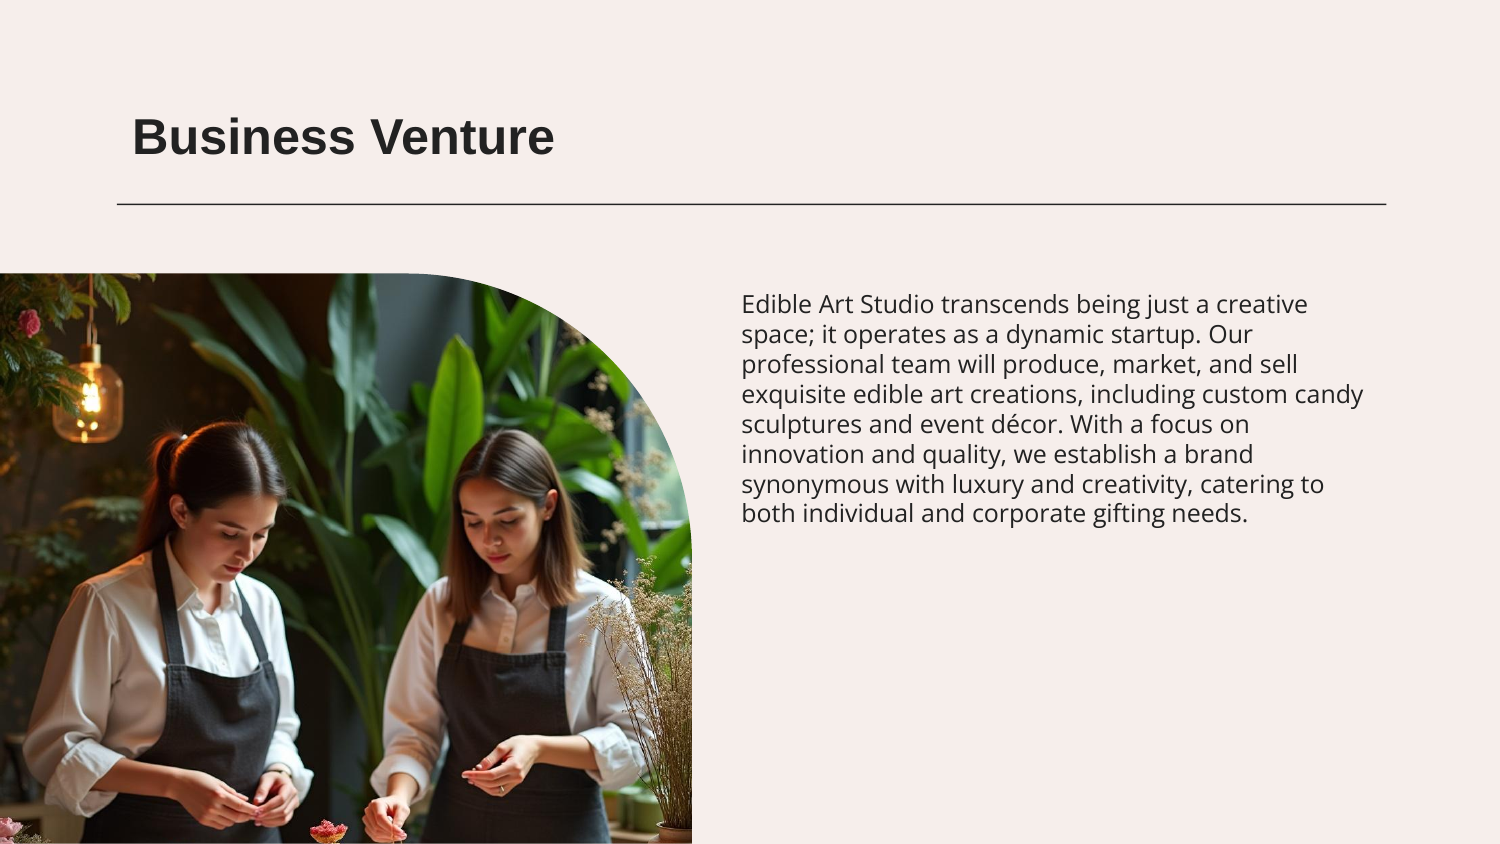

# Business Venture
Edible Art Studio transcends being just a creative space; it operates as a dynamic startup. Our professional team will produce, market, and sell exquisite edible art creations, including custom candy sculptures and event décor. With a focus on innovation and quality, we establish a brand synonymous with luxury and creativity, catering to both individual and corporate gifting needs.